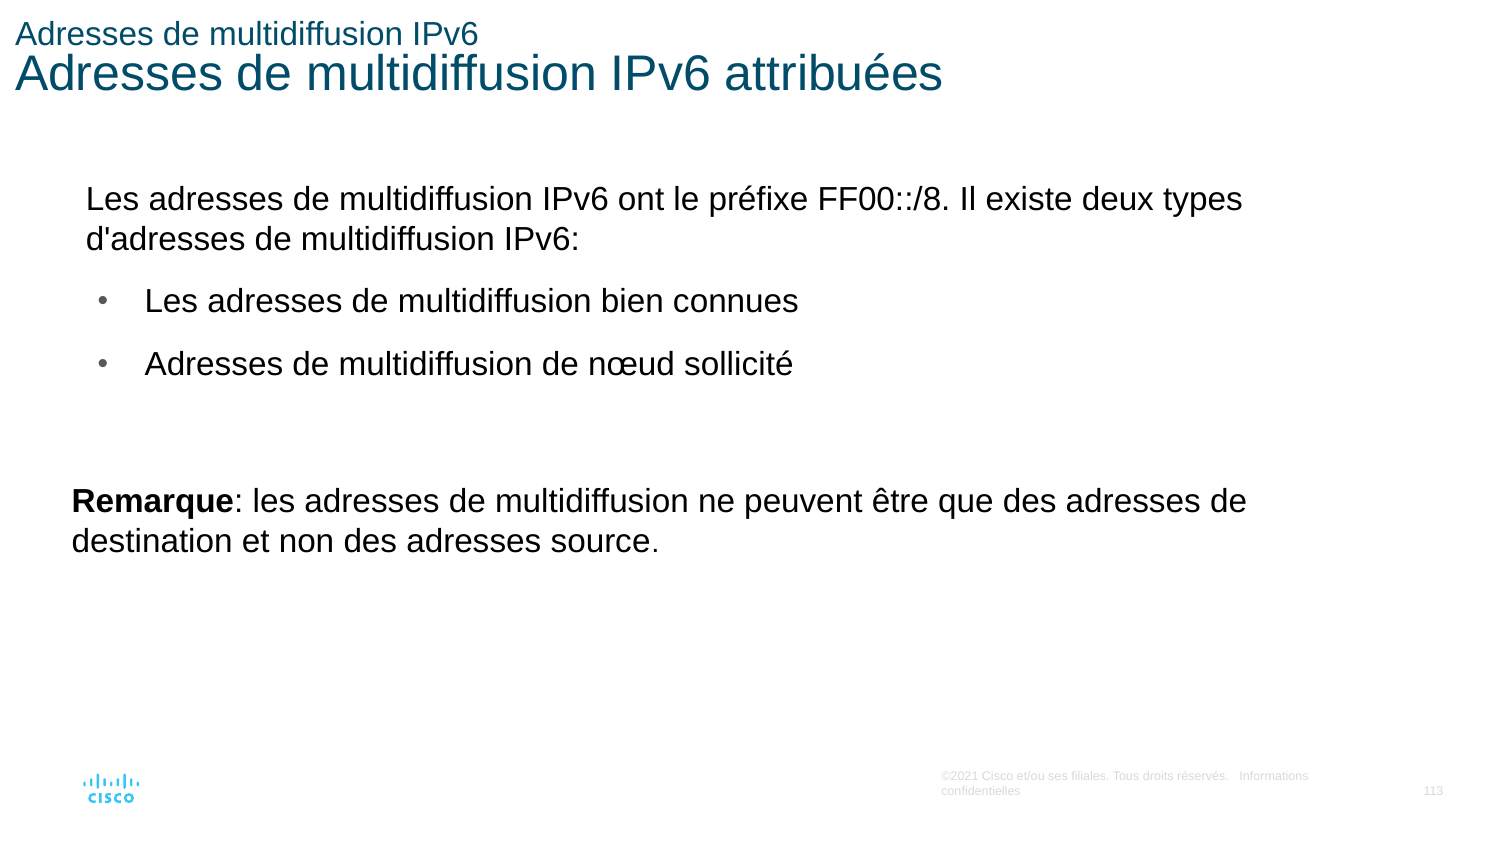

# Adresses de multidiffusion IPv6 Adresses de multidiffusion IPv6 attribuées
Les adresses de multidiffusion IPv6 ont le préfixe FF00::/8. Il existe deux types d'adresses de multidiffusion IPv6:
Les adresses de multidiffusion bien connues
Adresses de multidiffusion de nœud sollicité

Remarque: les adresses de multidiffusion ne peuvent être que des adresses de destination et non des adresses source.